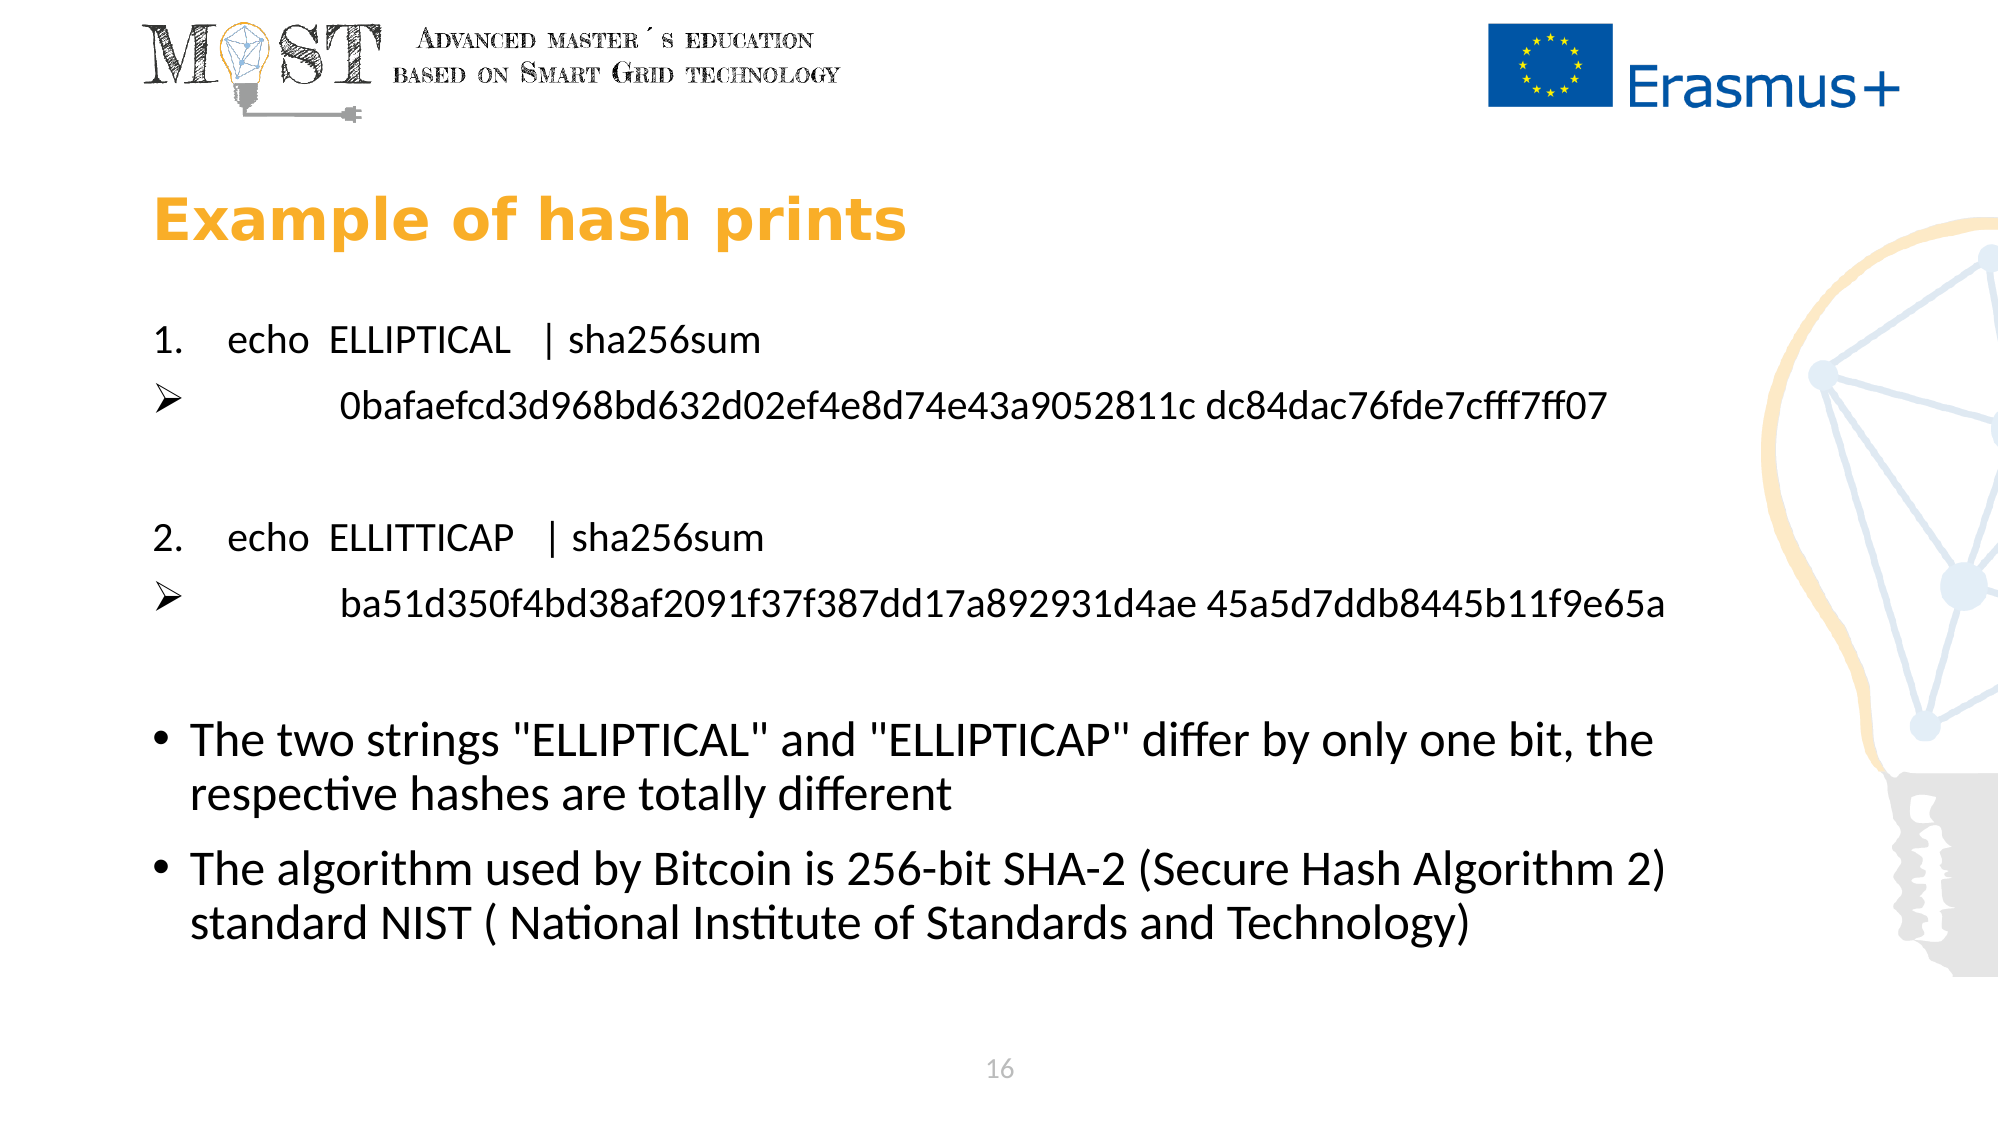

# Example of hash prints
echo  ELLIPTICAL   | sha256sum
	0bafaefcd3d968bd632d02ef4e8d74e43a9052811c dc84dac76fde7cfff7ff07

echo  ELLITTICAP   | sha256sum
 	ba51d350f4bd38af2091f37f387dd17a892931d4ae 45a5d7ddb8445b11f9e65a

The two strings "ELLIPTICAL" and "ELLIPTICAP" differ by only one bit, the respective hashes are totally different
The algorithm used by Bitcoin is 256-bit SHA-2 (Secure Hash Algorithm 2) standard NIST ( National Institute of Standards and Technology)
16